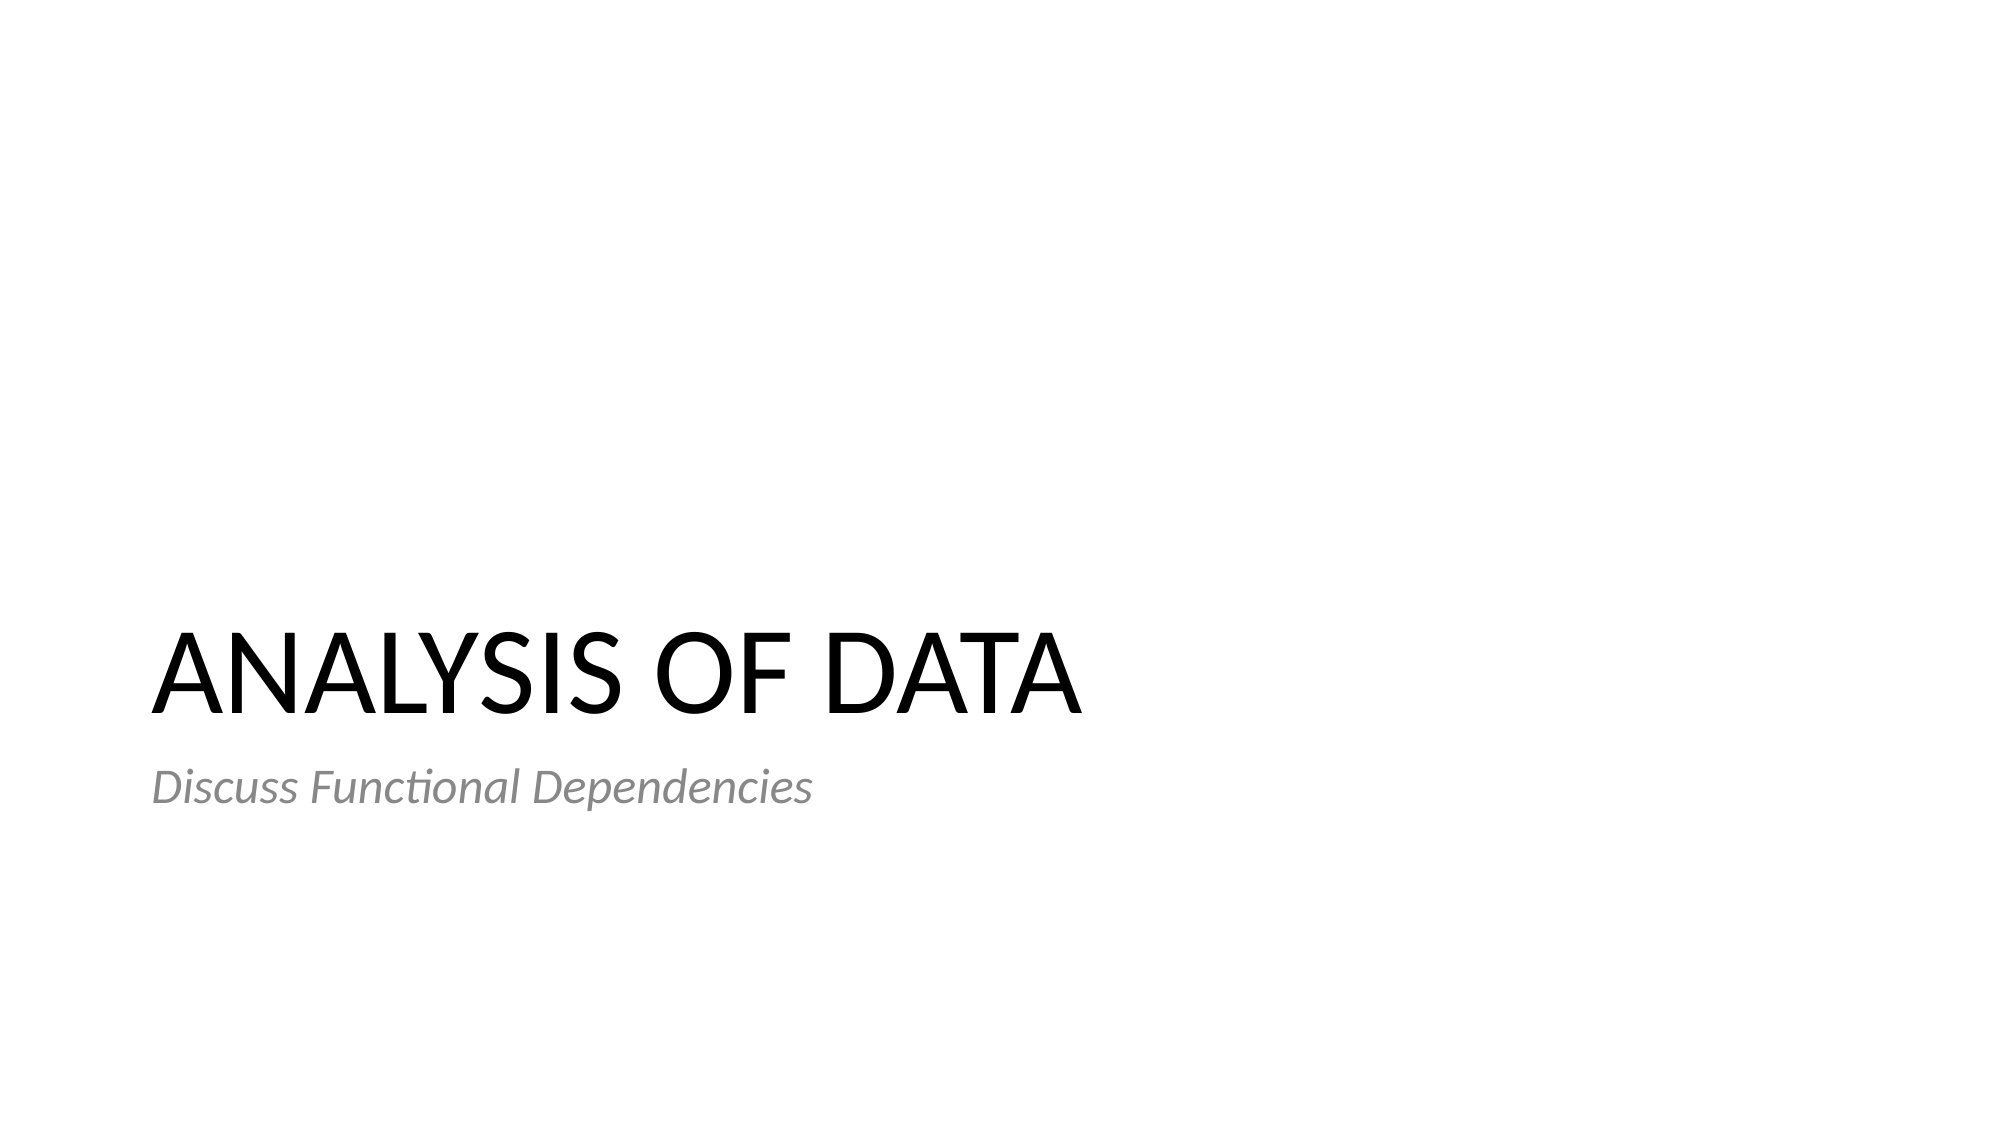

# ANALYSIS OF DATA
Discuss Functional Dependencies